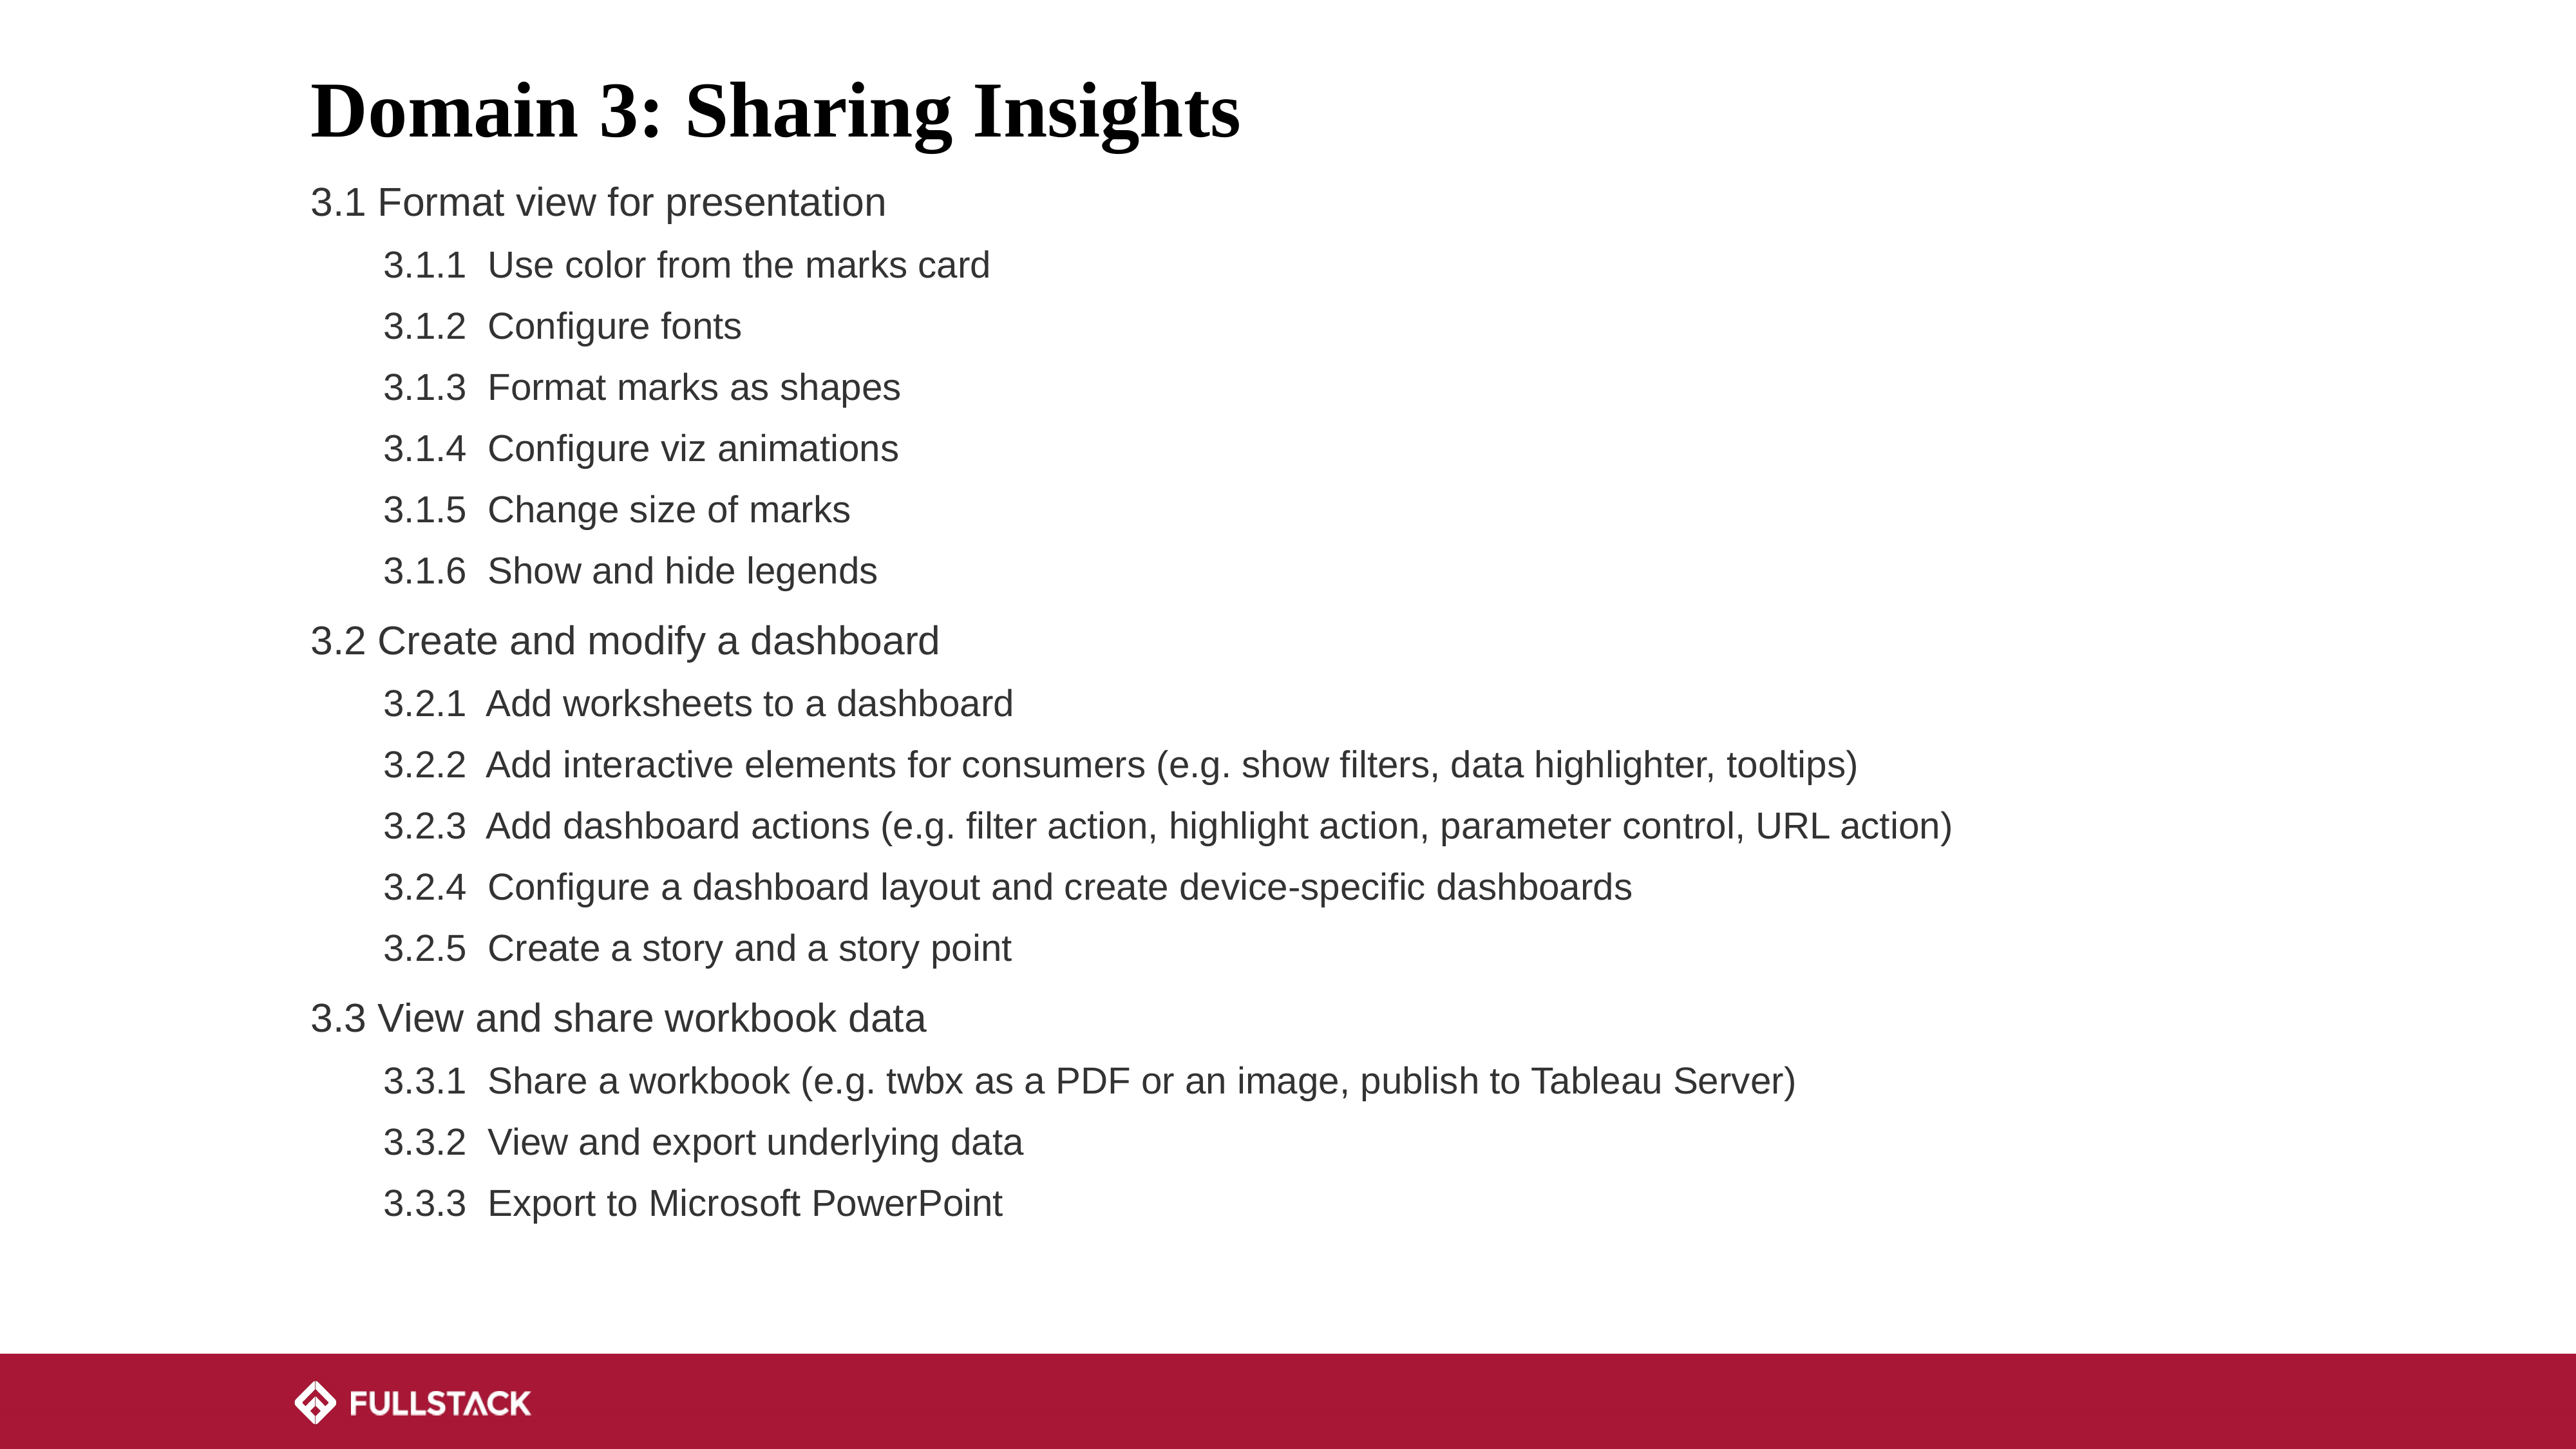

Domain 3: Sharing Insights
3.1 Format view for presentation
3.1.1  Use color from the marks card
3.1.2  Configure fonts
3.1.3  Format marks as shapes
3.1.4  Configure viz animations
3.1.5  Change size of marks
3.1.6  Show and hide legends
3.2 Create and modify a dashboard
3.2.1  Add worksheets to a dashboard
3.2.2  Add interactive elements for consumers (e.g. show filters, data highlighter, tooltips)
3.2.3  Add dashboard actions (e.g. filter action, highlight action, parameter control, URL action)
3.2.4  Configure a dashboard layout and create device-specific dashboards
3.2.5  Create a story and a story point
3.3 View and share workbook data
3.3.1  Share a workbook (e.g. twbx as a PDF or an image, publish to Tableau Server)
3.3.2  View and export underlying data
3.3.3  Export to Microsoft PowerPoint